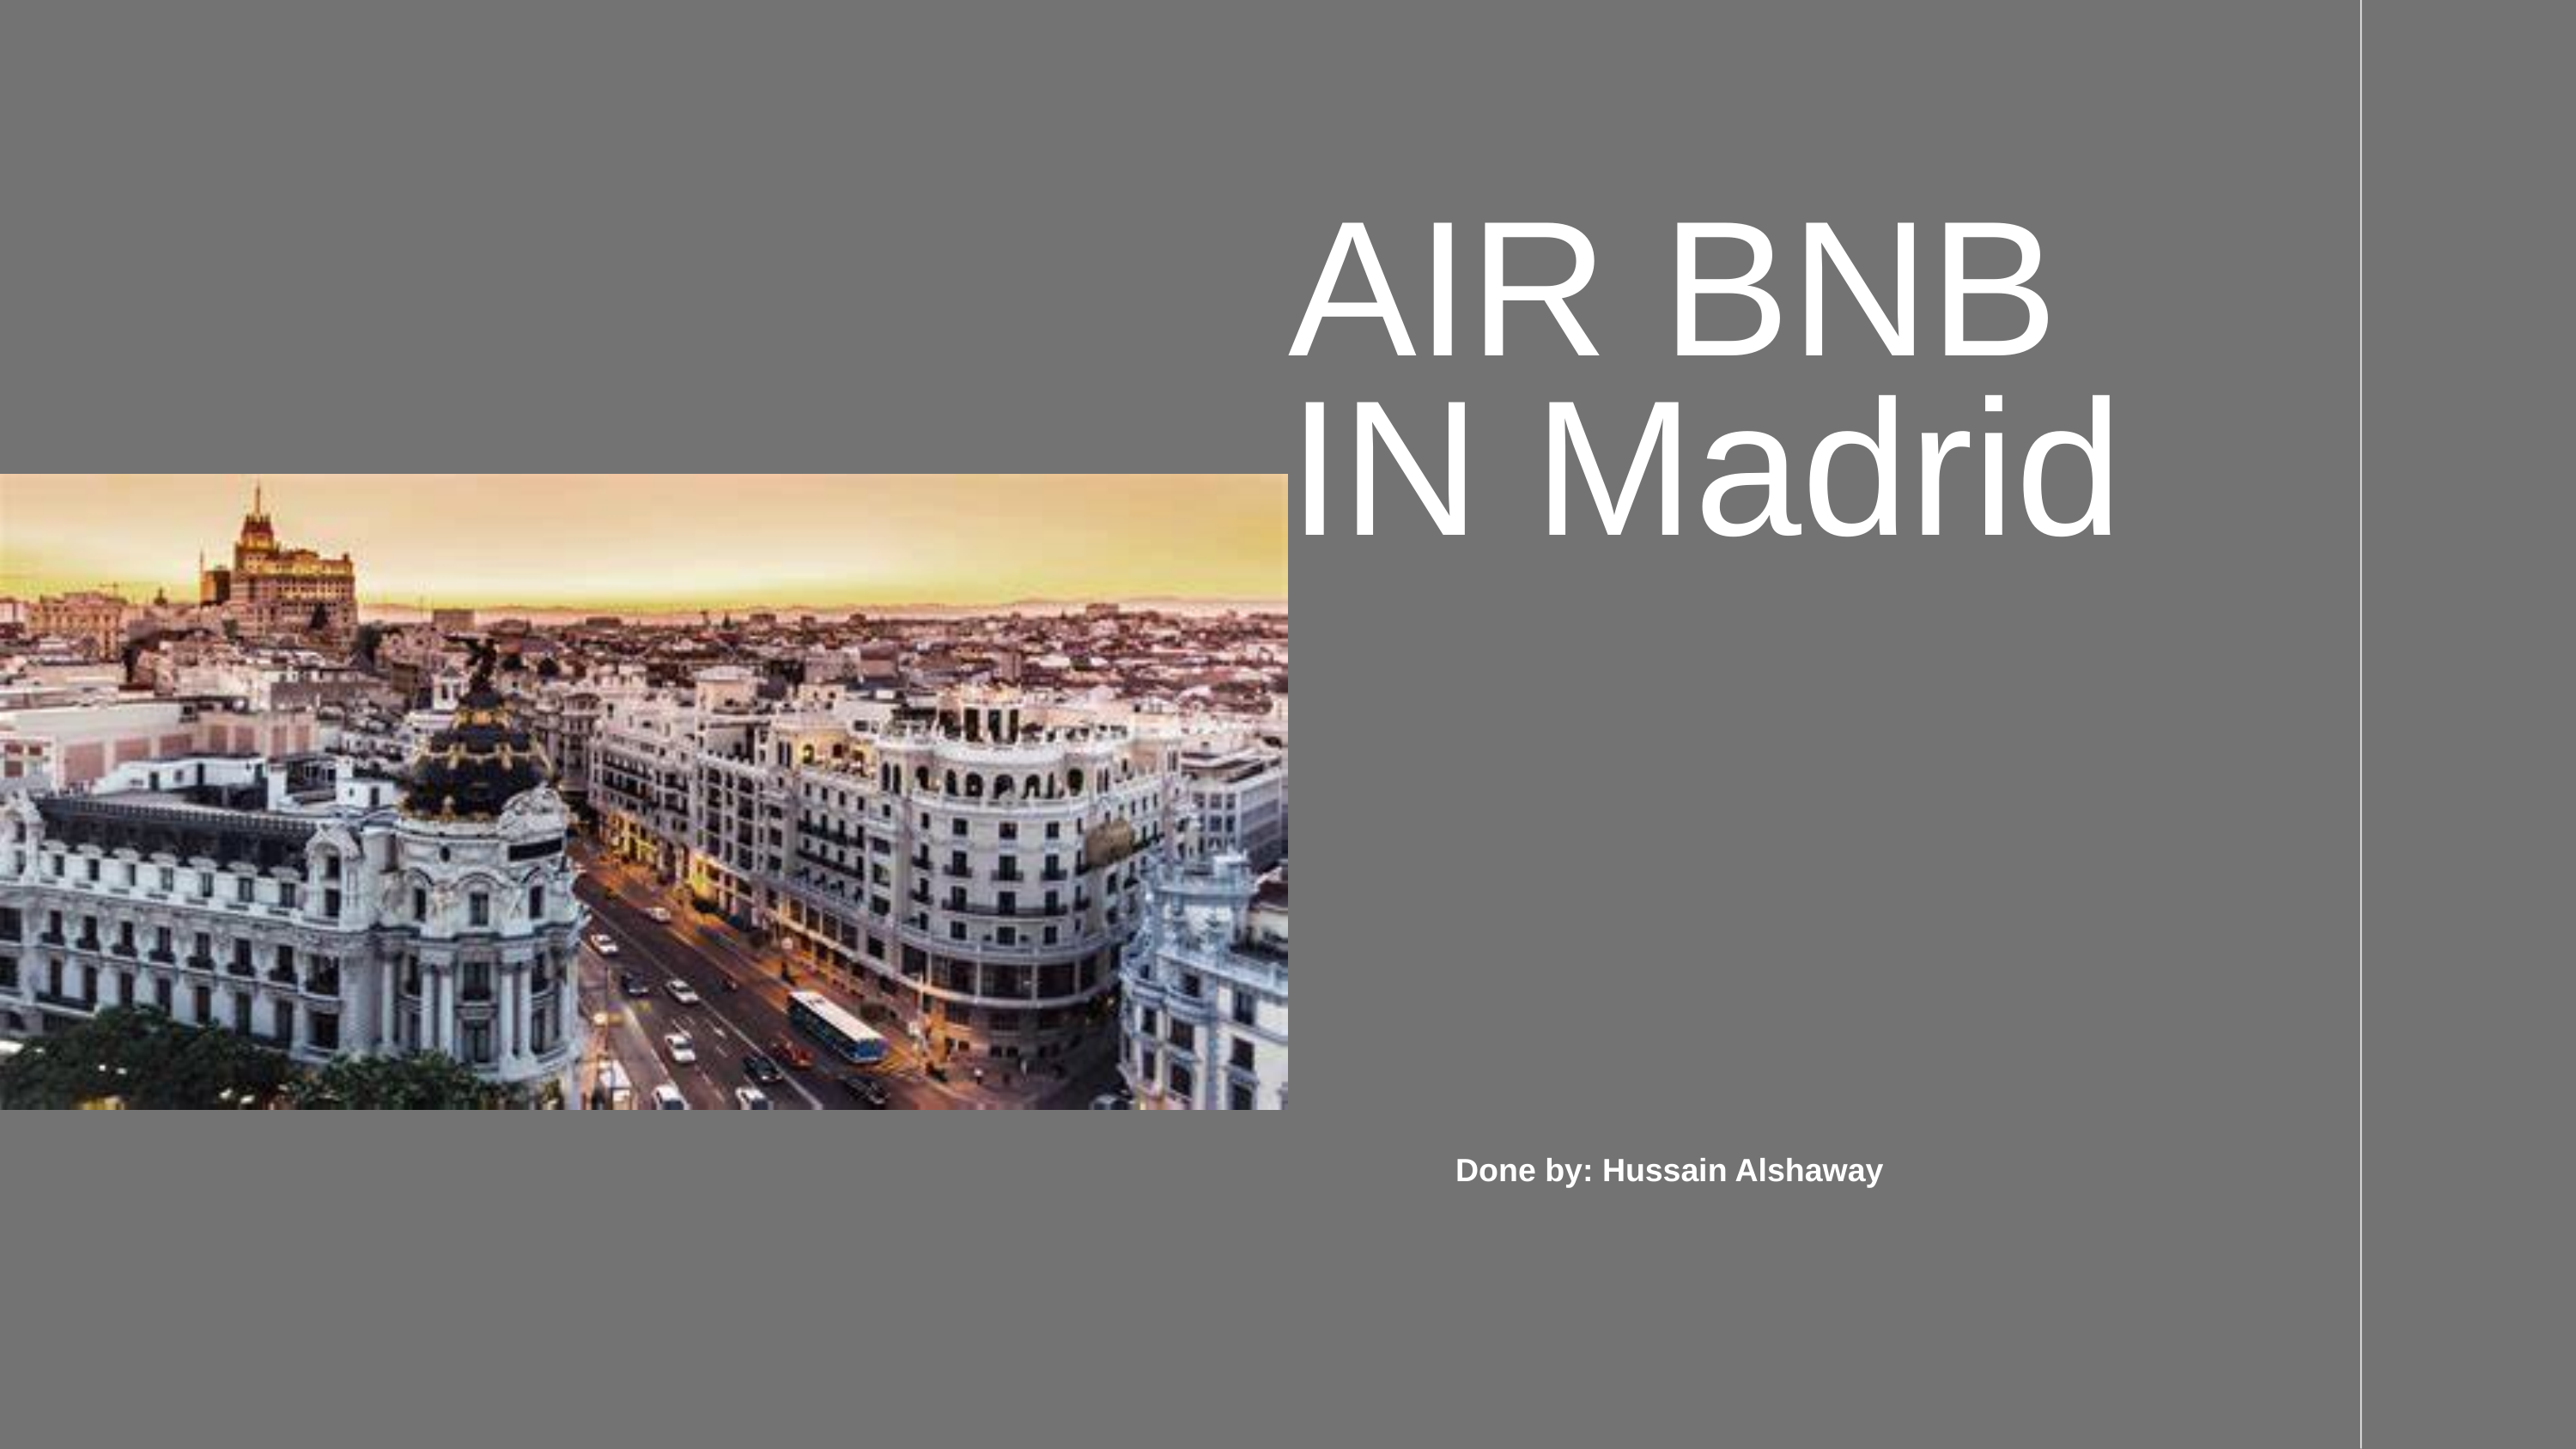

AIR BNB IN Madrid

Done by: Hussain Alshaway